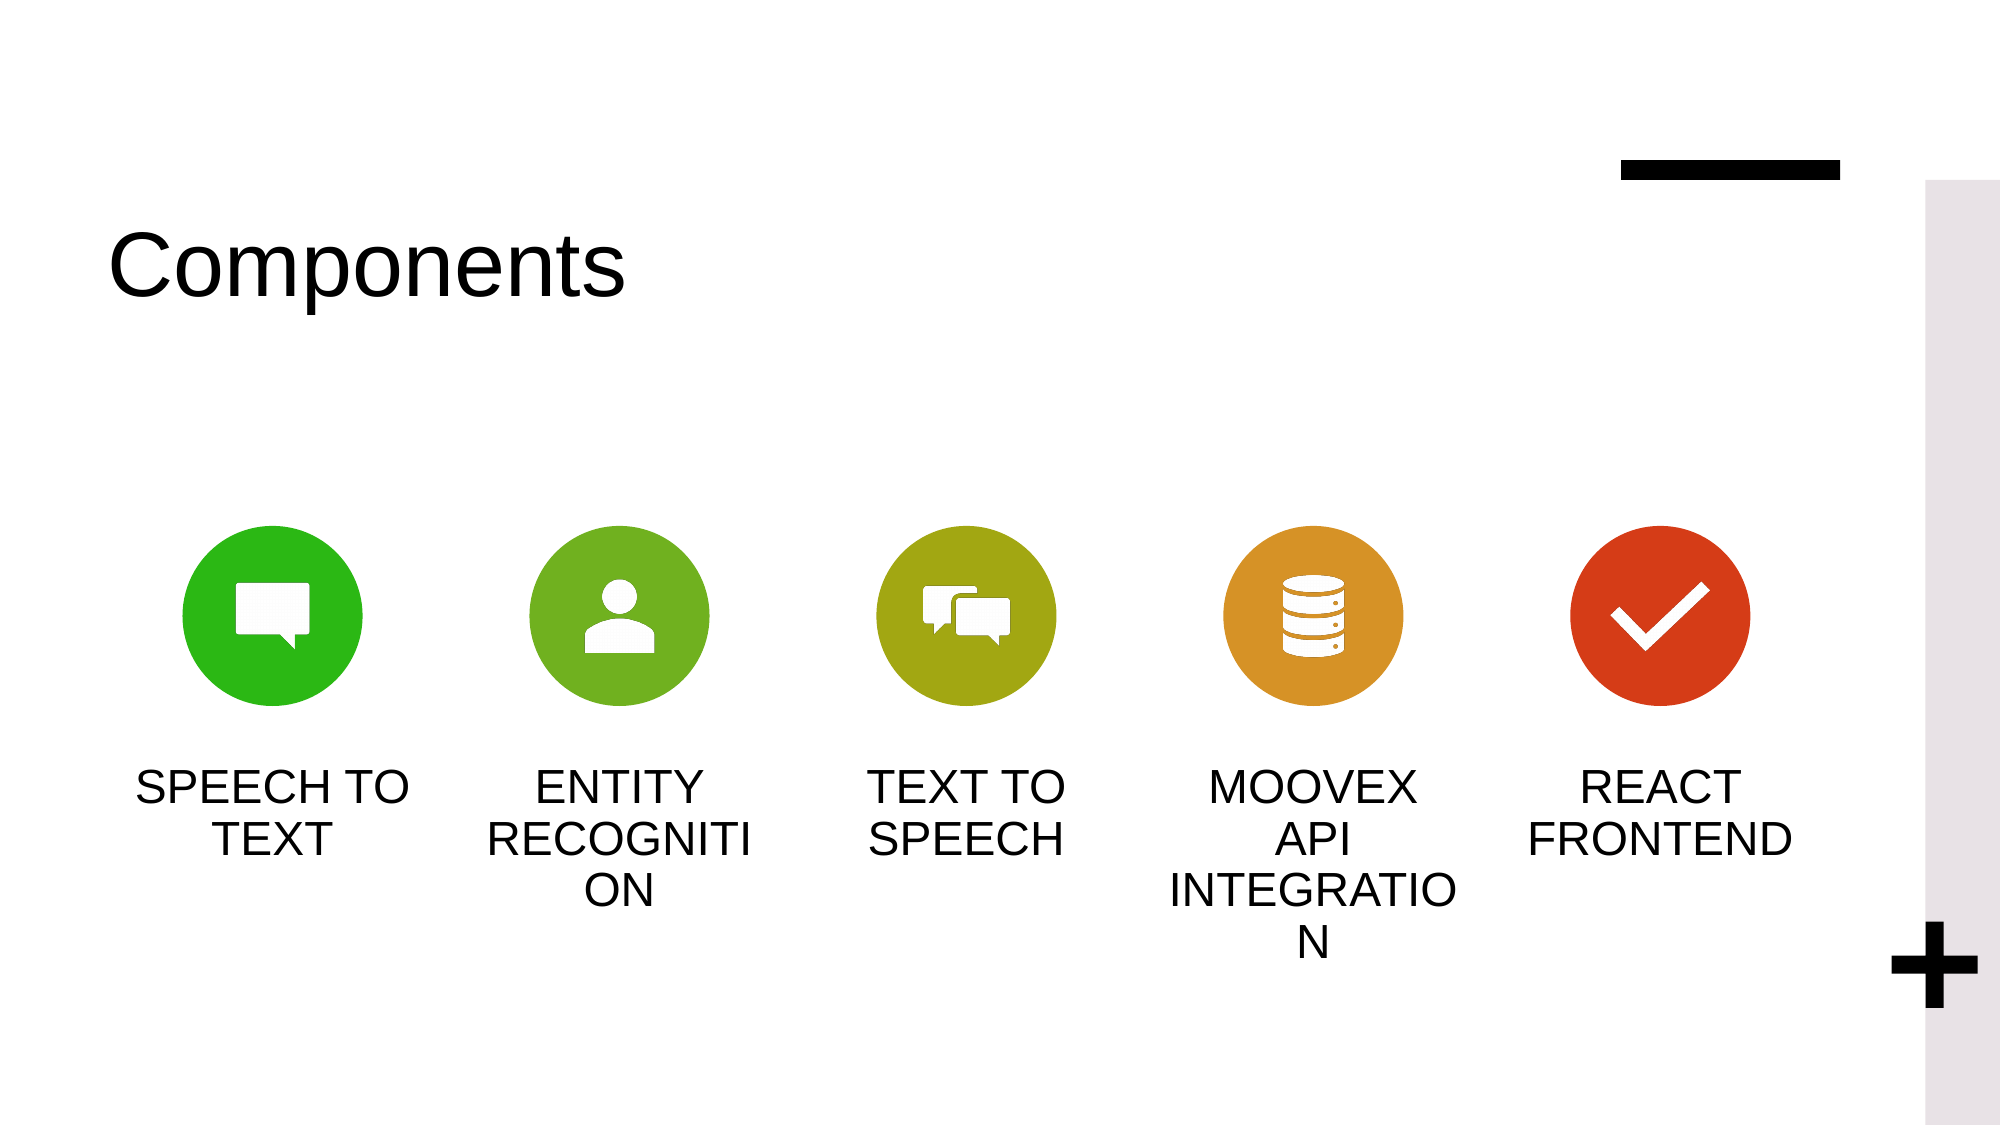

# Components
Speech to text
Entity recognition
Text to speech
Moovex API integration
React frontend